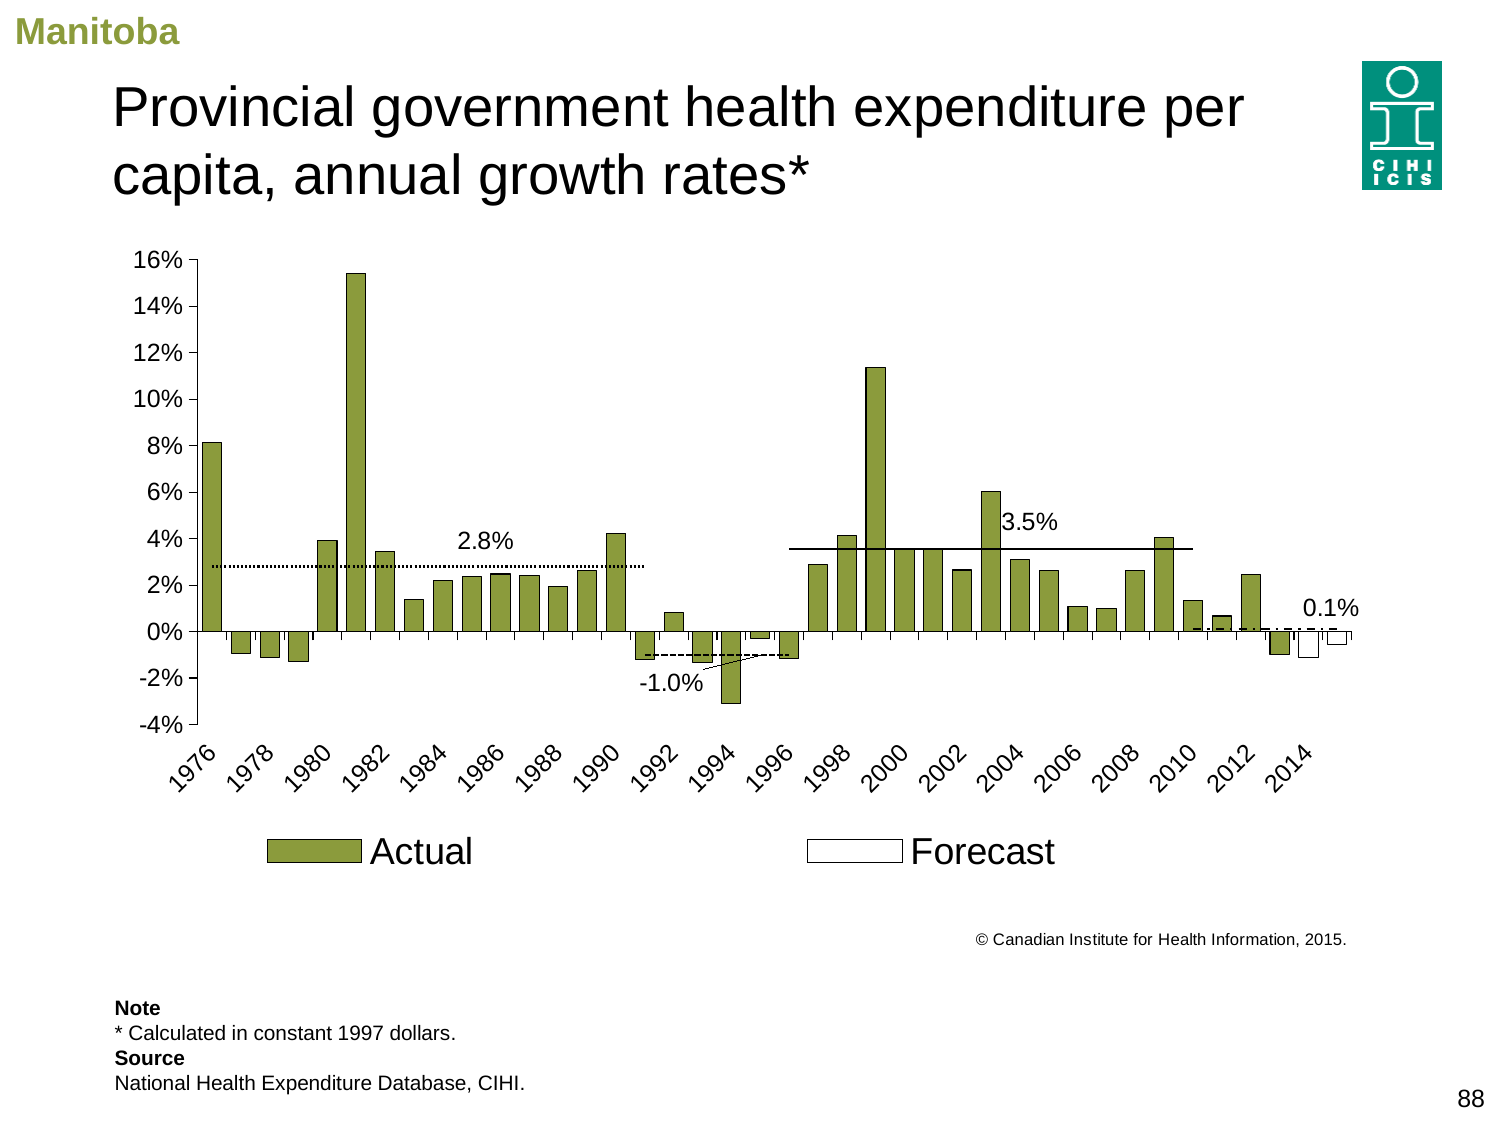

Manitoba
# Provincial government health expenditure per capita, annual growth rates*

### Chart

| Category | Actual  | Forecast | Average (1975–1991) | Average (1991–1996) | Average (1996–2010) | Average (2010–2015) |
|---|---|---|---|---|---|---|
| 1976 | 0.08125498190266513 | None | 0.02798594125103926 | None | None | None |
| 1977 | -0.00931652296882346 | None | 0.02798594125103926 | None | None | None |
| 1978 | -0.011208062772576022 | None | 0.02798594125103926 | None | None | None |
| 1979 | -0.013032133660858314 | None | 0.02798594125103926 | None | None | None |
| 1980 | 0.039002122333925415 | None | 0.02798594125103926 | None | None | None |
| 1981 | 0.15408286967841223 | None | 0.02798594125103926 | None | None | None |
| 1982 | 0.034653851703608574 | None | 0.02798594125103926 | None | None | None |
| 1983 | 0.013612430582326196 | None | 0.02798594125103926 | None | None | None |
| 1984 | 0.02213338414931254 | None | 0.02798594125103926 | None | None | None |
| 1985 | 0.02382285732125733 | None | 0.02798594125103926 | None | None | None |
| 1986 | 0.024761772182001707 | None | 0.02798594125103926 | None | None | None |
| 1987 | 0.024042405711451442 | None | 0.02798594125103926 | None | None | None |
| 1988 | 0.019525039585063686 | None | 0.02798594125103926 | None | None | None |
| 1989 | 0.02623078449877081 | None | 0.02798594125103926 | None | None | None |
| 1990 | 0.04238476475256325 | None | 0.02798594125103926 | None | None | None |
| 1991 | -0.012222439757088033 | None | 0.02798594125103926 | -0.0102197987544973 | None | None |
| 1992 | 0.008273762176510768 | None | None | -0.0102197987544973 | None | None |
| 1993 | -0.013297554650499754 | None | None | -0.0102197987544973 | None | None |
| 1994 | -0.031098164480051094 | None | None | -0.0102197987544973 | None | None |
| 1995 | -0.0029053921698083407 | None | None | -0.0102197987544973 | None | None |
| 1996 | -0.011644929293732509 | None | None | -0.0102197987544973 | 0.03540517673039911 | None |
| 1997 | 0.02881987921324547 | None | None | None | 0.03540517673039911 | None |
| 1998 | 0.04144956328324545 | None | None | None | 0.03540517673039911 | None |
| 1999 | 0.11353274038163551 | None | None | None | 0.03540517673039911 | None |
| 2000 | 0.03562153441360305 | None | None | None | 0.03540517673039911 | None |
| 2001 | 0.035723638592239926 | None | None | None | 0.03540517673039911 | None |
| 2002 | 0.02648204319107128 | None | None | None | 0.03540517673039911 | None |
| 2003 | 0.06031440739403848 | None | None | None | 0.03540517673039911 | None |
| 2004 | 0.03096262753449719 | None | None | None | 0.03540517673039911 | None |
| 2005 | 0.02636253245627529 | None | None | None | 0.03540517673039911 | None |
| 2006 | 0.010596923763024124 | None | None | None | 0.03540517673039911 | None |
| 2007 | 0.009888798082610117 | None | None | None | 0.03540517673039911 | None |
| 2008 | 0.026315924040888117 | None | None | None | 0.03540517673039911 | None |
| 2009 | 0.04033542470348572 | None | None | None | 0.03540517673039911 | None |
| 2010 | 0.013405821337069357 | None | None | None | 0.03540517673039911 | 0.0009068751502148142 |
| 2011 | 0.006668265496723835 | None | None | None | None | 0.0009068751502148142 |
| 2012 | 0.024584780452294952 | None | None | None | None | 0.0009068751502148142 |
| 2013 | -0.009774319091807593 | None | None | None | None | 0.0009068751502148142 |
| 2014 | None | -0.011010451983101799 | None | None | None | 0.0009068751502148142 |
| 2015 | None | -0.005492193783476429 | None | None | None | 0.0009068751502148142 |
Note
* Calculated in constant 1997 dollars.
Source
National Health Expenditure Database, CIHI.
88